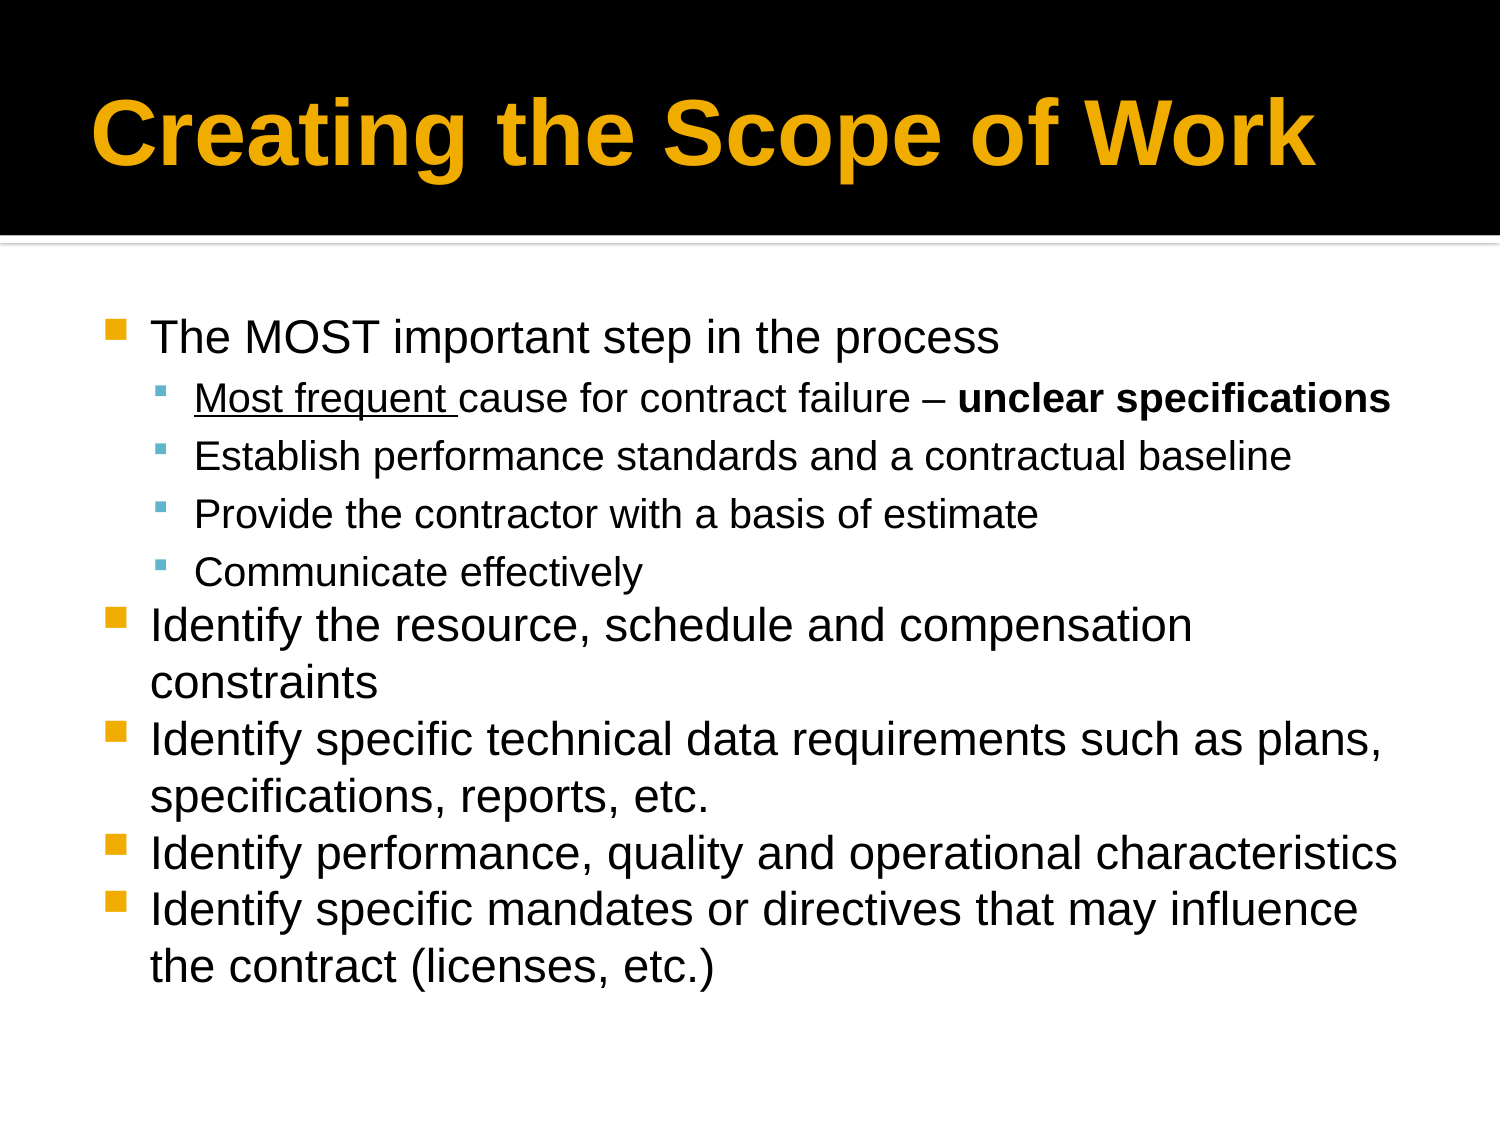

# Creating the Scope of Work
The MOST important step in the process
Most frequent cause for contract failure – unclear specifications
Establish performance standards and a contractual baseline
Provide the contractor with a basis of estimate
Communicate effectively
Identify the resource, schedule and compensation constraints
Identify specific technical data requirements such as plans, specifications, reports, etc.
Identify performance, quality and operational characteristics
Identify specific mandates or directives that may influence the contract (licenses, etc.)